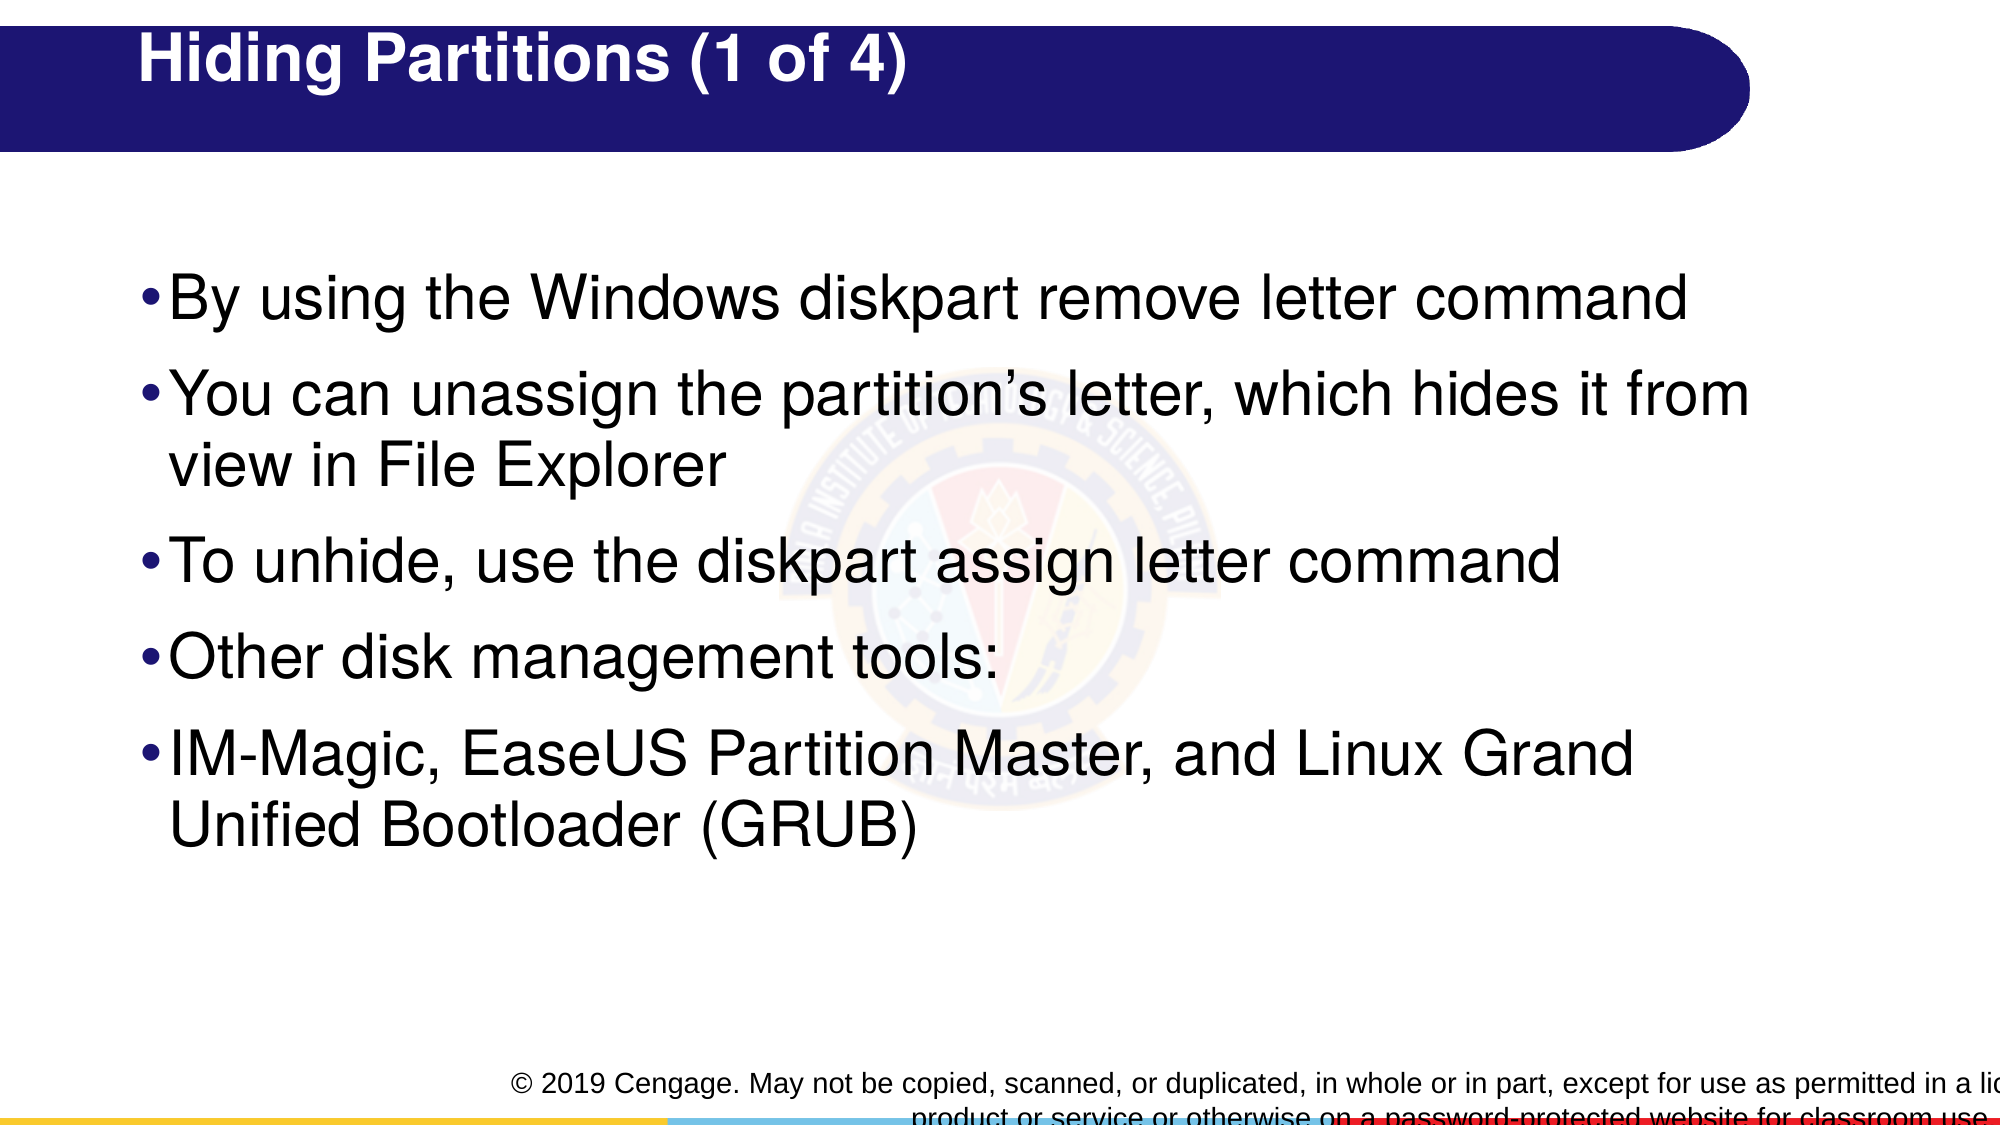

# Hiding Partitions (1 of 4)

By using the Windows diskpart remove letter command
You can unassign the partition’s letter, which hides it from view in File Explorer
To unhide, use the diskpart assign letter command
Other disk management tools:
IM-Magic, EaseUS Partition Master, and Linux Grand Unified Bootloader (GRUB)
© 2019 Cengage. May not be copied, scanned, or duplicated, in whole or in part, except for use as permitted in a license distributed with a certain product or service or otherwise on a password-protected website for classroom use.